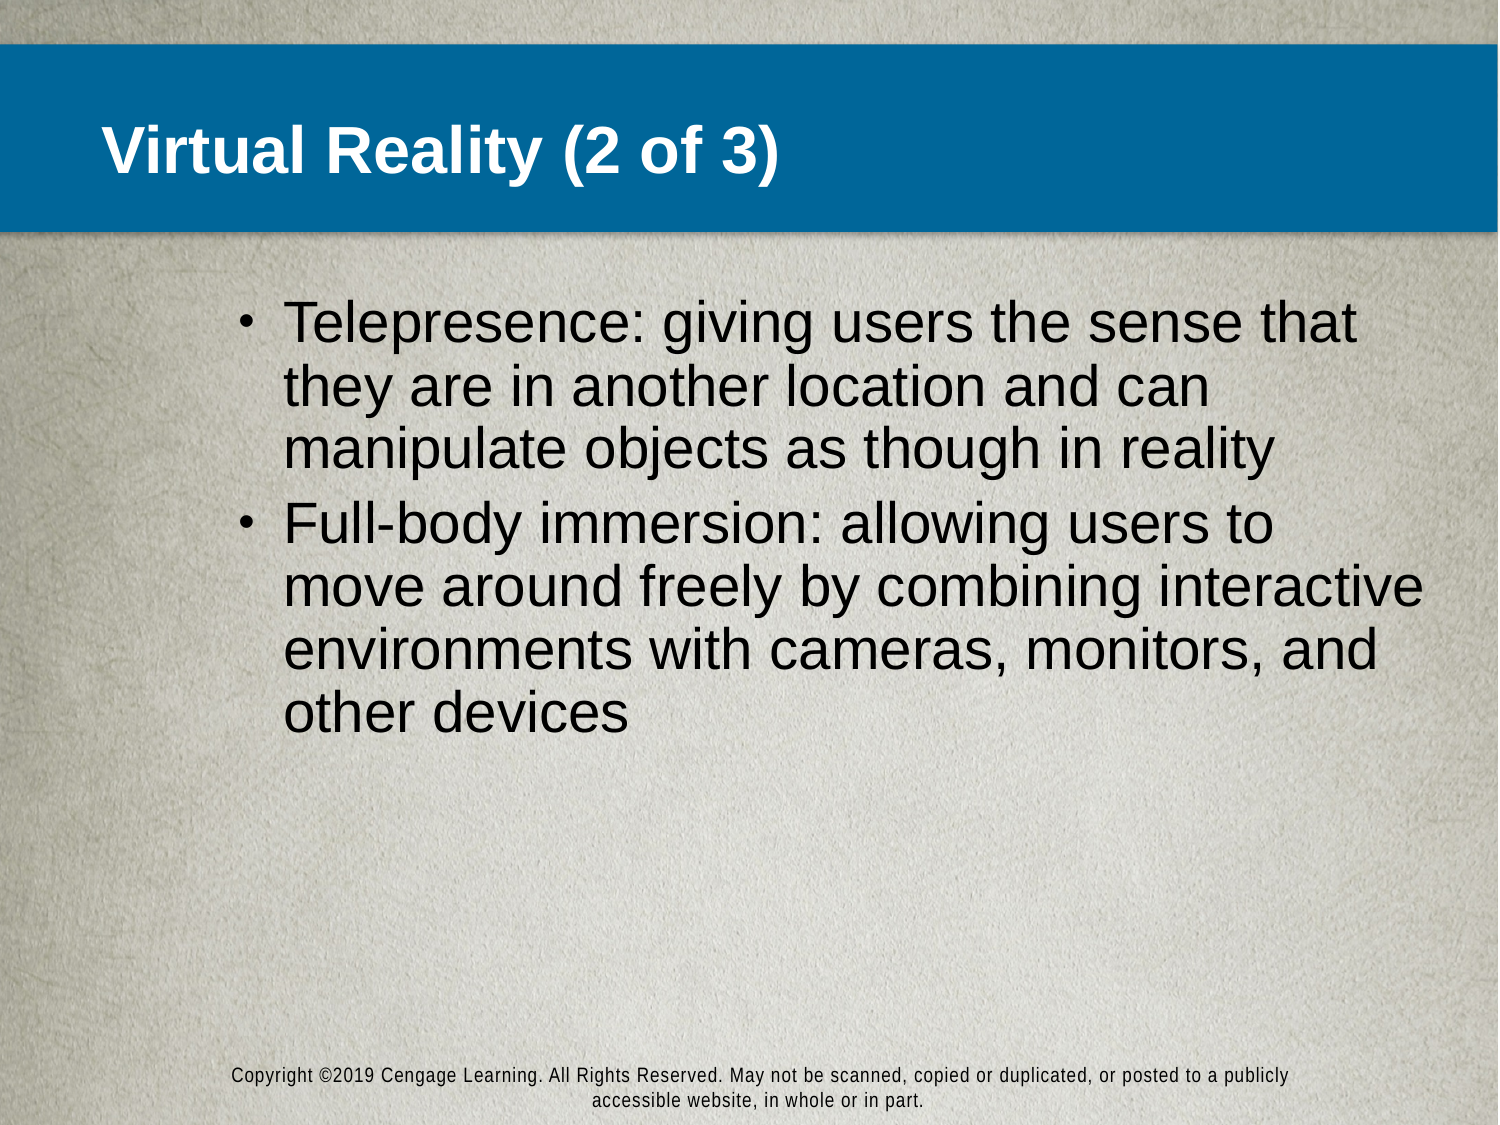

# Virtual Reality (2 of 3)
Telepresence: giving users the sense that they are in another location and can manipulate objects as though in reality
Full-body immersion: allowing users to move around freely by combining interactive environments with cameras, monitors, and other devices